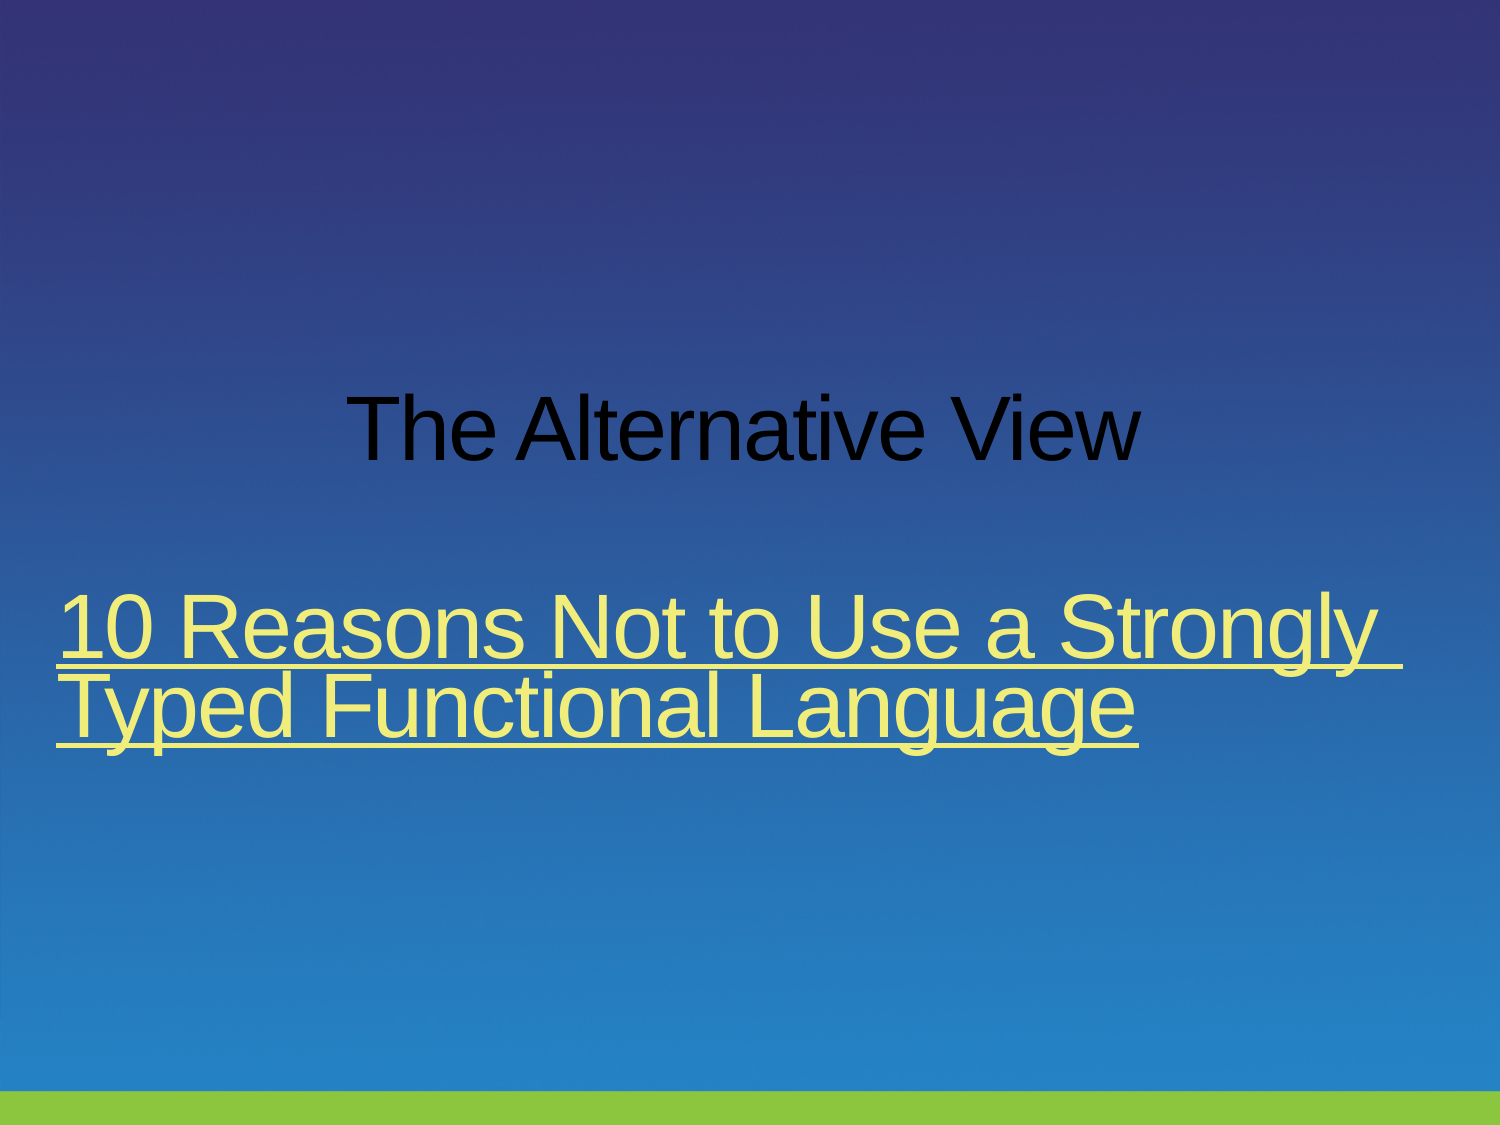

# The Alternative View 10 Reasons Not to Use a Strongly Typed Functional Language